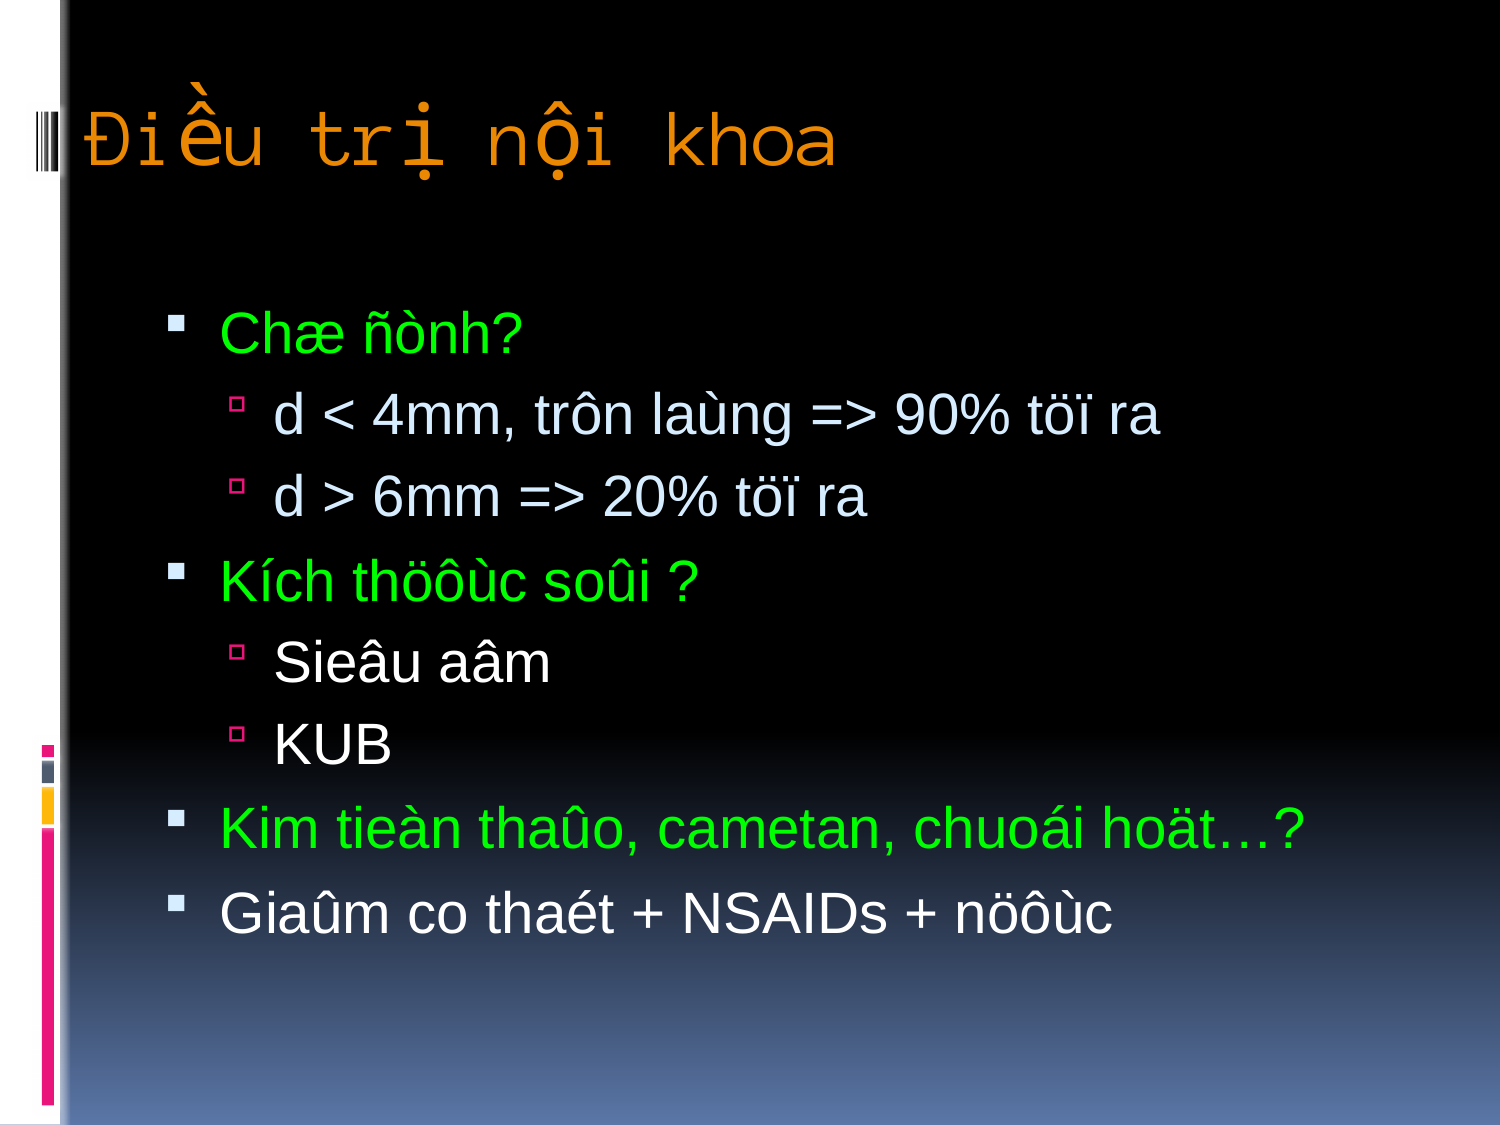

# Điều trị nội khoa
Chæ ñònh?
d < 4mm, trôn laùng => 90% töï ra
d > 6mm => 20% töï ra
Kích thöôùc soûi ?
Sieâu aâm
KUB
Kim tieàn thaûo, cametan, chuoái hoät…?
Giaûm co thaét + NSAIDs + nöôùc